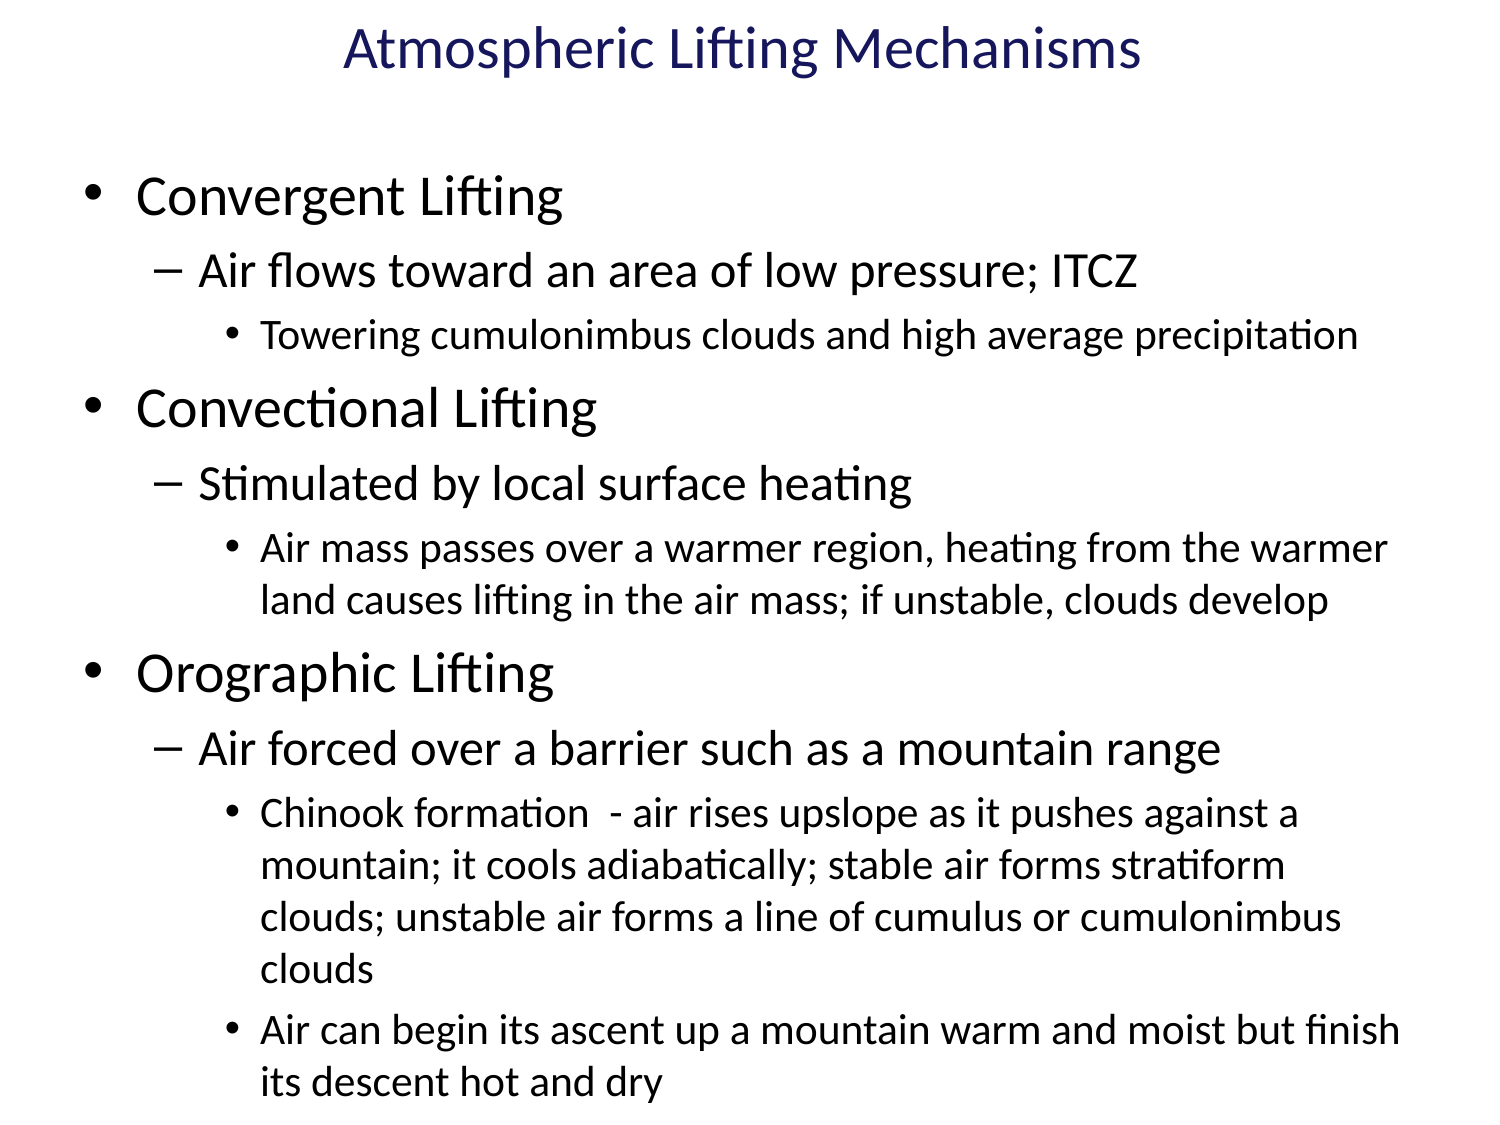

# Atmospheric Lifting Mechanisms
Convergent Lifting
Air flows toward an area of low pressure; ITCZ
Towering cumulonimbus clouds and high average precipitation
Convectional Lifting
Stimulated by local surface heating
Air mass passes over a warmer region, heating from the warmer land causes lifting in the air mass; if unstable, clouds develop
Orographic Lifting
Air forced over a barrier such as a mountain range
Chinook formation  - air rises upslope as it pushes against a mountain; it cools adiabatically; stable air forms stratiform clouds; unstable air forms a line of cumulus or cumulonimbus clouds
Air can begin its ascent up a mountain warm and moist but finish its descent hot and dry